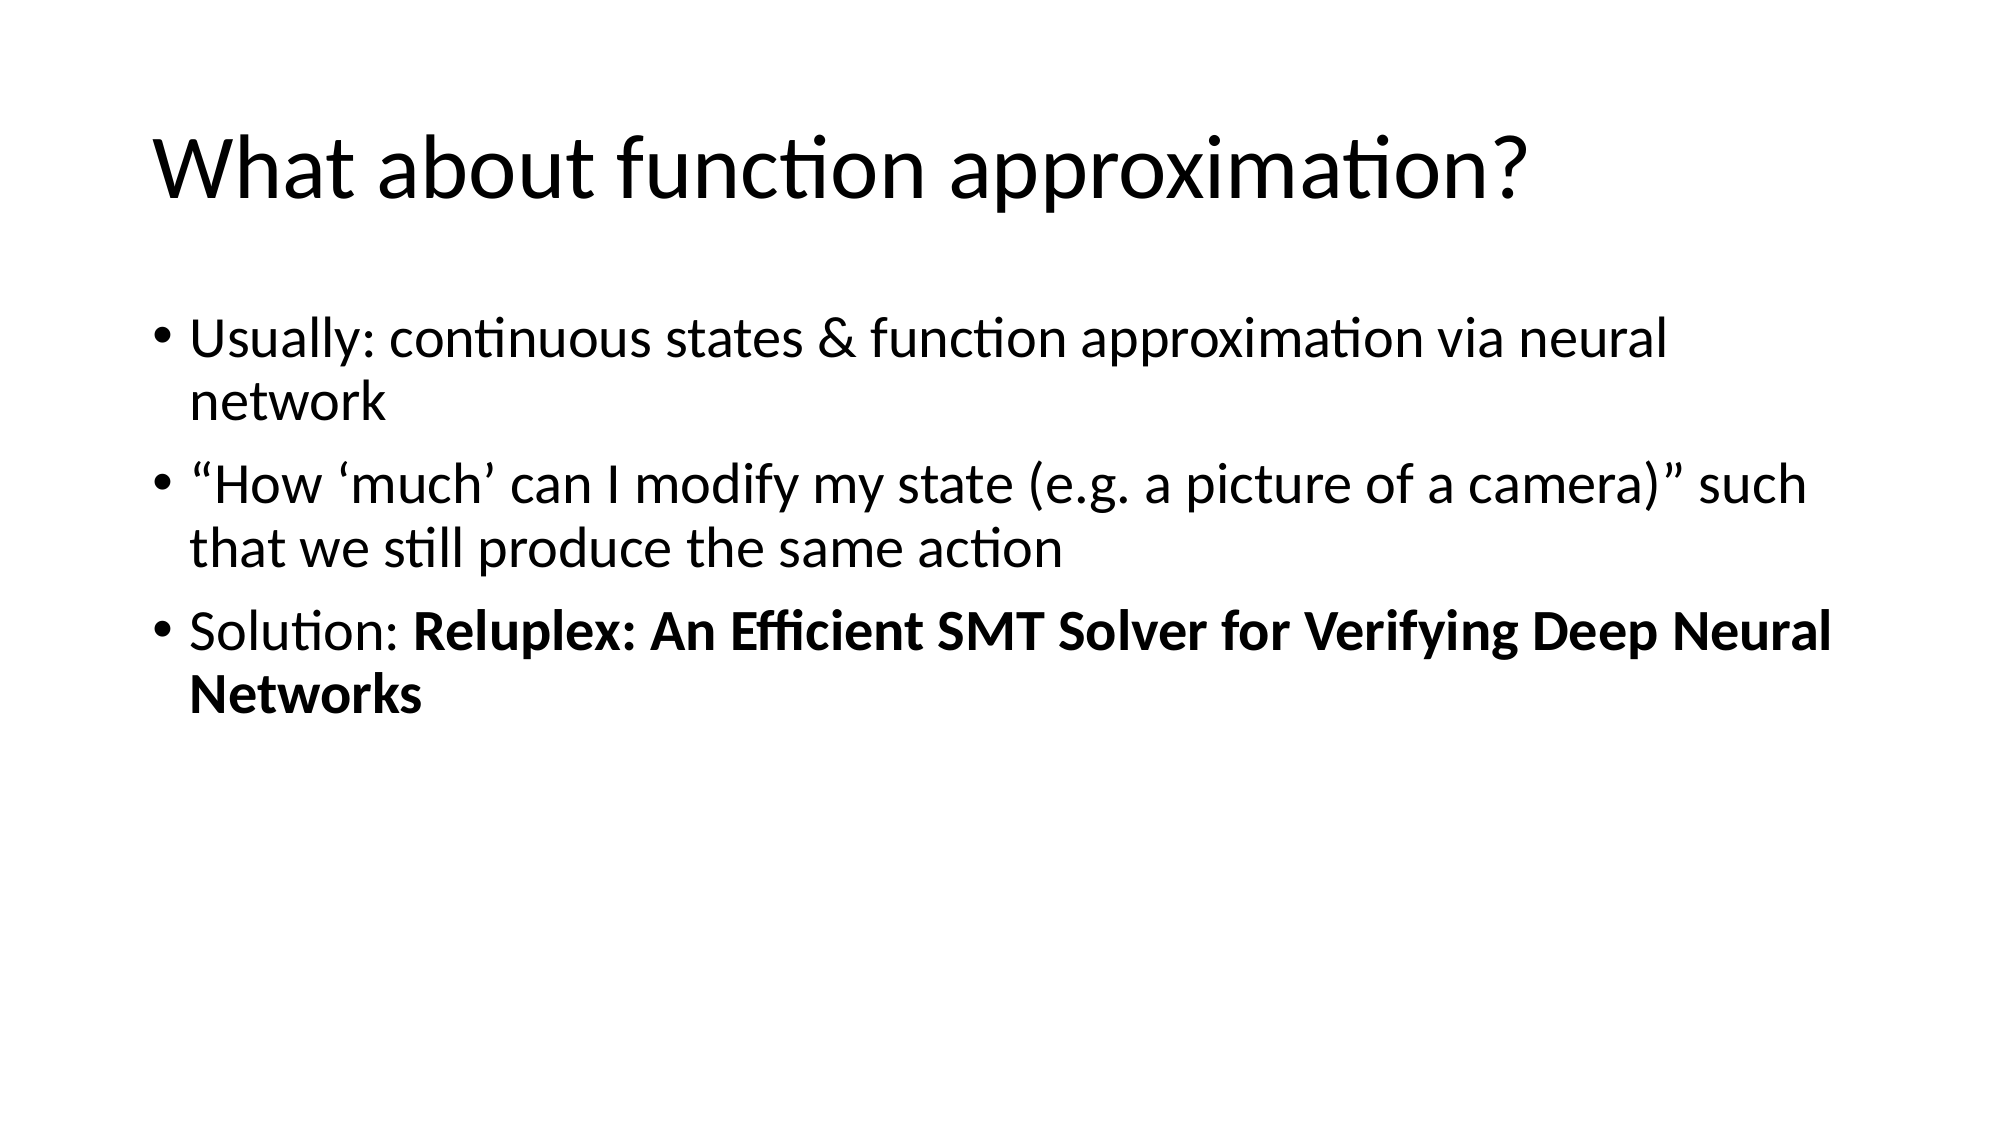

# What about function approximation?
Usually: continuous states & function approximation via neural network
“How ‘much’ can I modify my state (e.g. a picture of a camera)” such that we still produce the same action
Solution: Reluplex: An Efficient SMT Solver for Verifying Deep Neural Networks